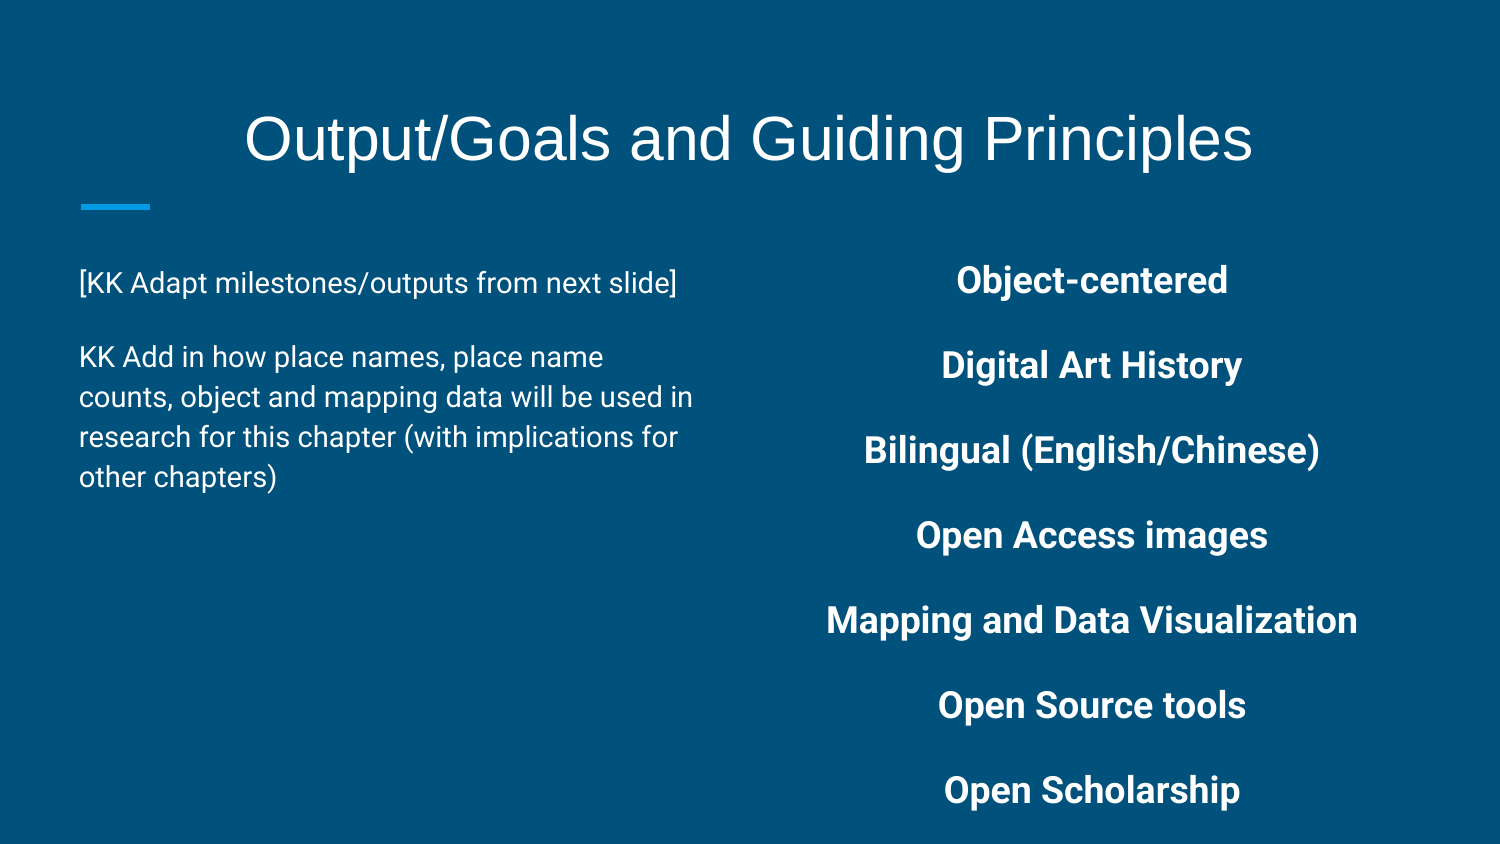

# Output/Goals and Guiding Principles
Object-centered
Digital Art History
Bilingual (English/Chinese)
Open Access images
Mapping and Data Visualization
Open Source tools
Open Scholarship

[KK Adapt milestones/outputs from next slide]
KK Add in how place names, place name counts, object and mapping data will be used in research for this chapter (with implications for other chapters)